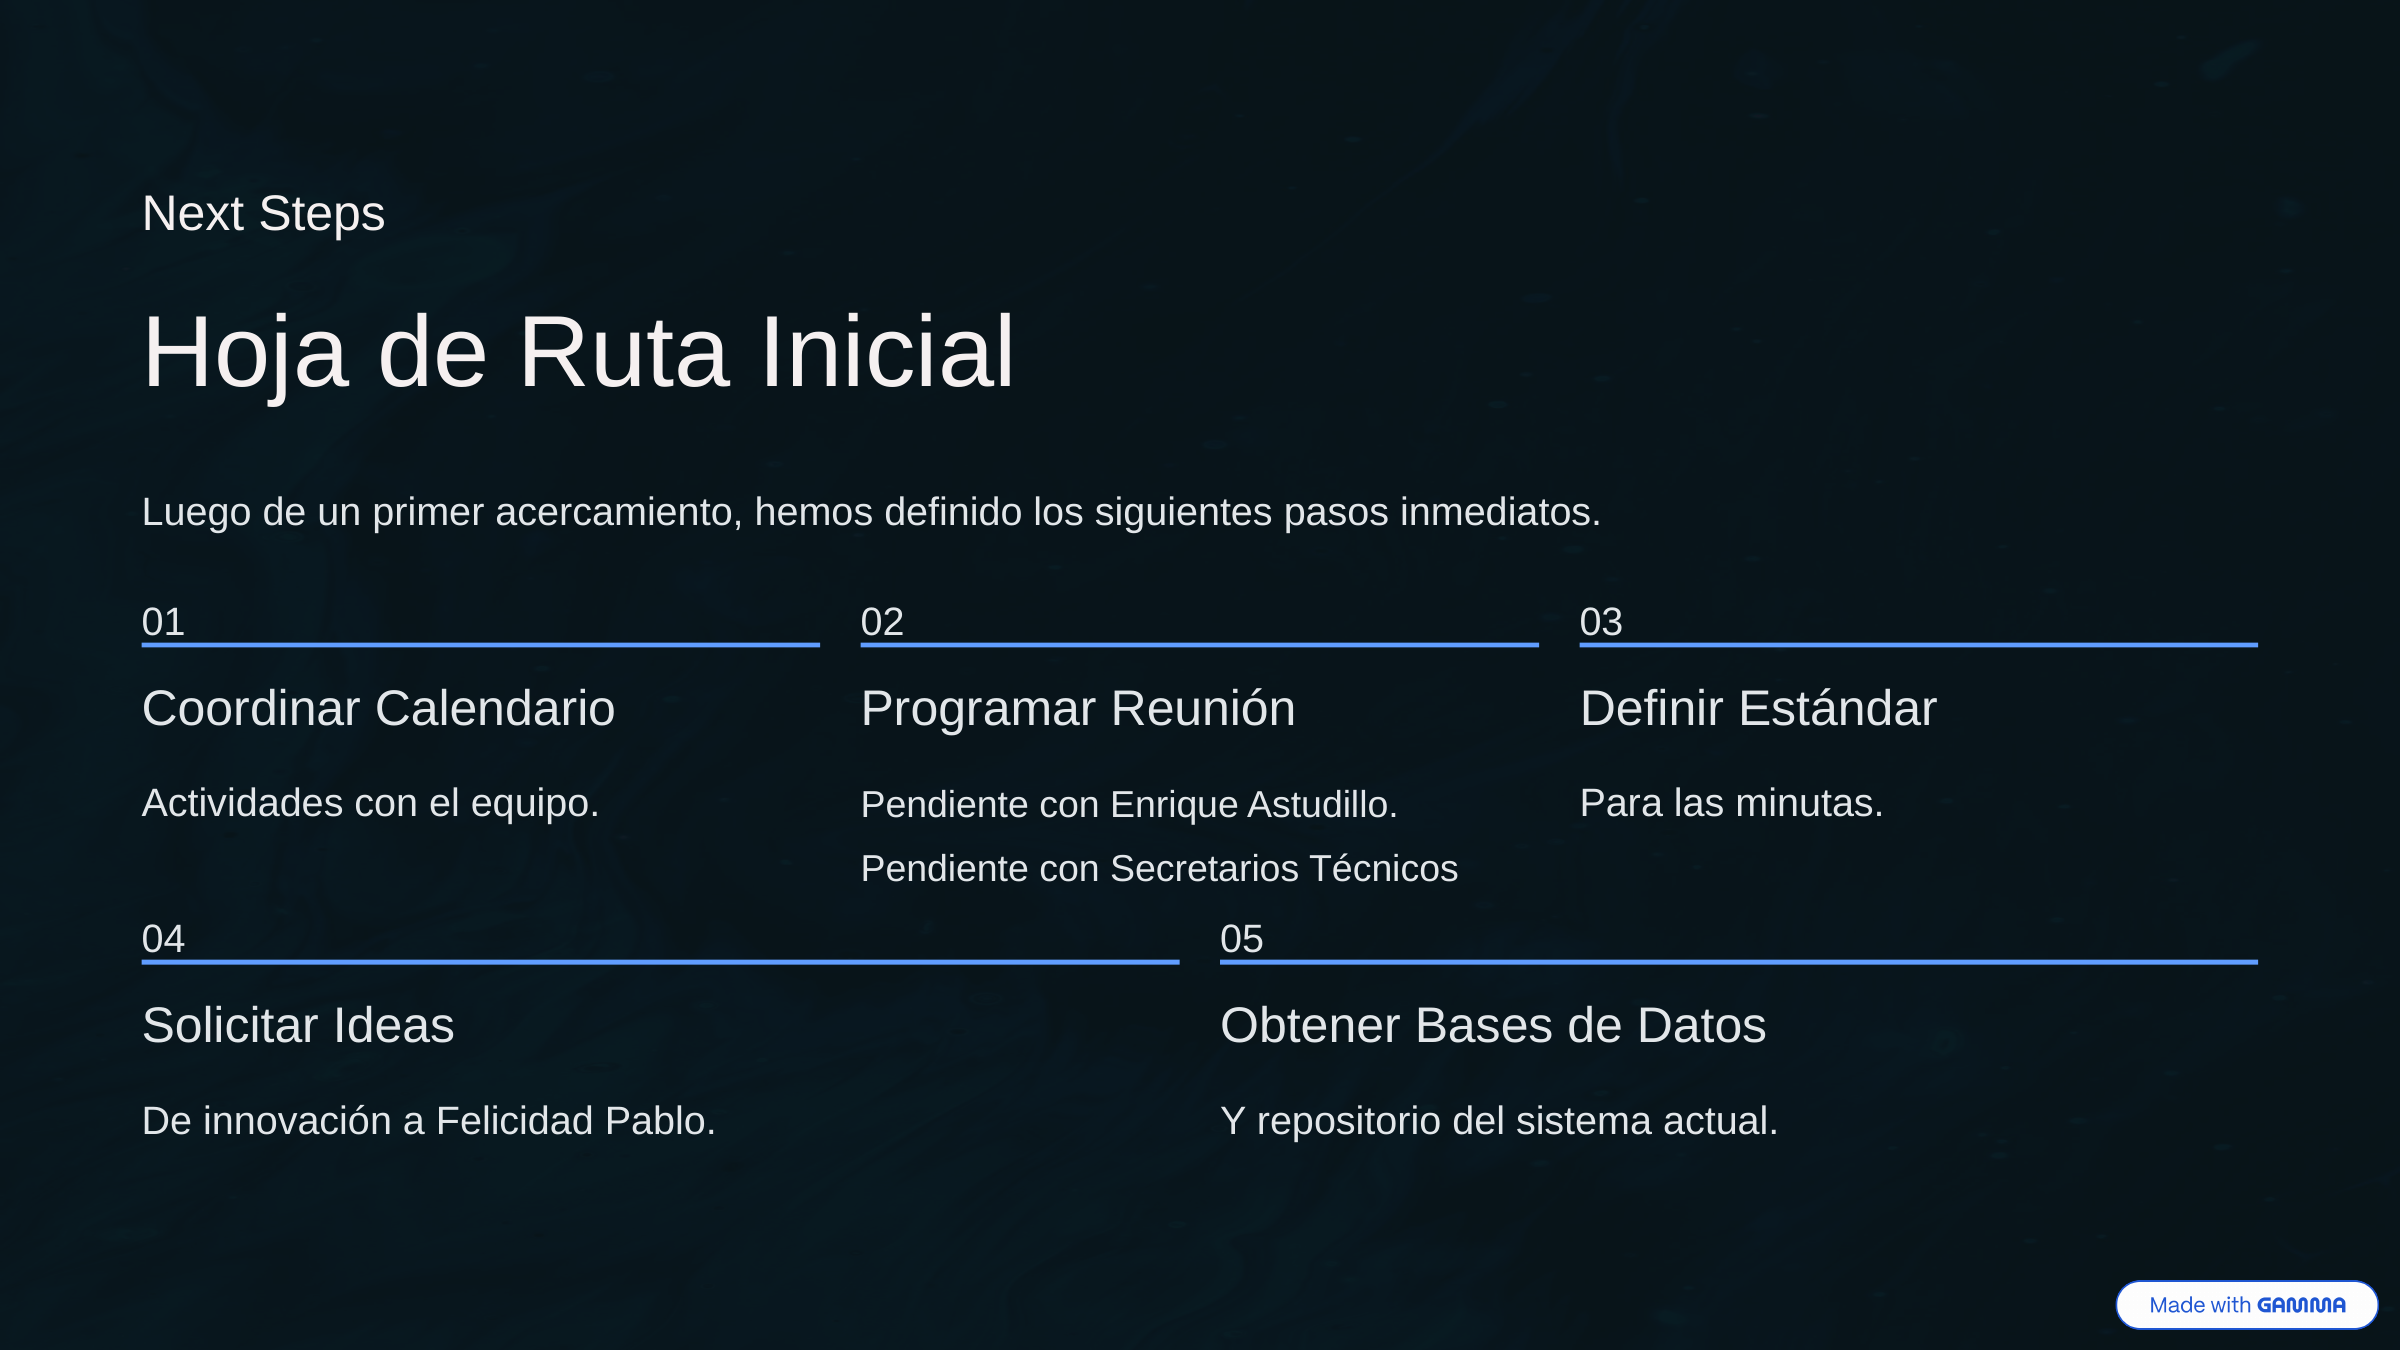

Next Steps
Hoja de Ruta Inicial
Luego de un primer acercamiento, hemos definido los siguientes pasos inmediatos.
01
02
03

Coordinar Calendario
Programar Reunión
Definir Estándar
Actividades con el equipo.
Pendiente con Enrique Astudillo.
Pendiente con Secretarios Técnicos
Para las minutas.
04
05

Solicitar Ideas
Obtener Bases de Datos
De innovación a Felicidad Pablo.
Y repositorio del sistema actual.